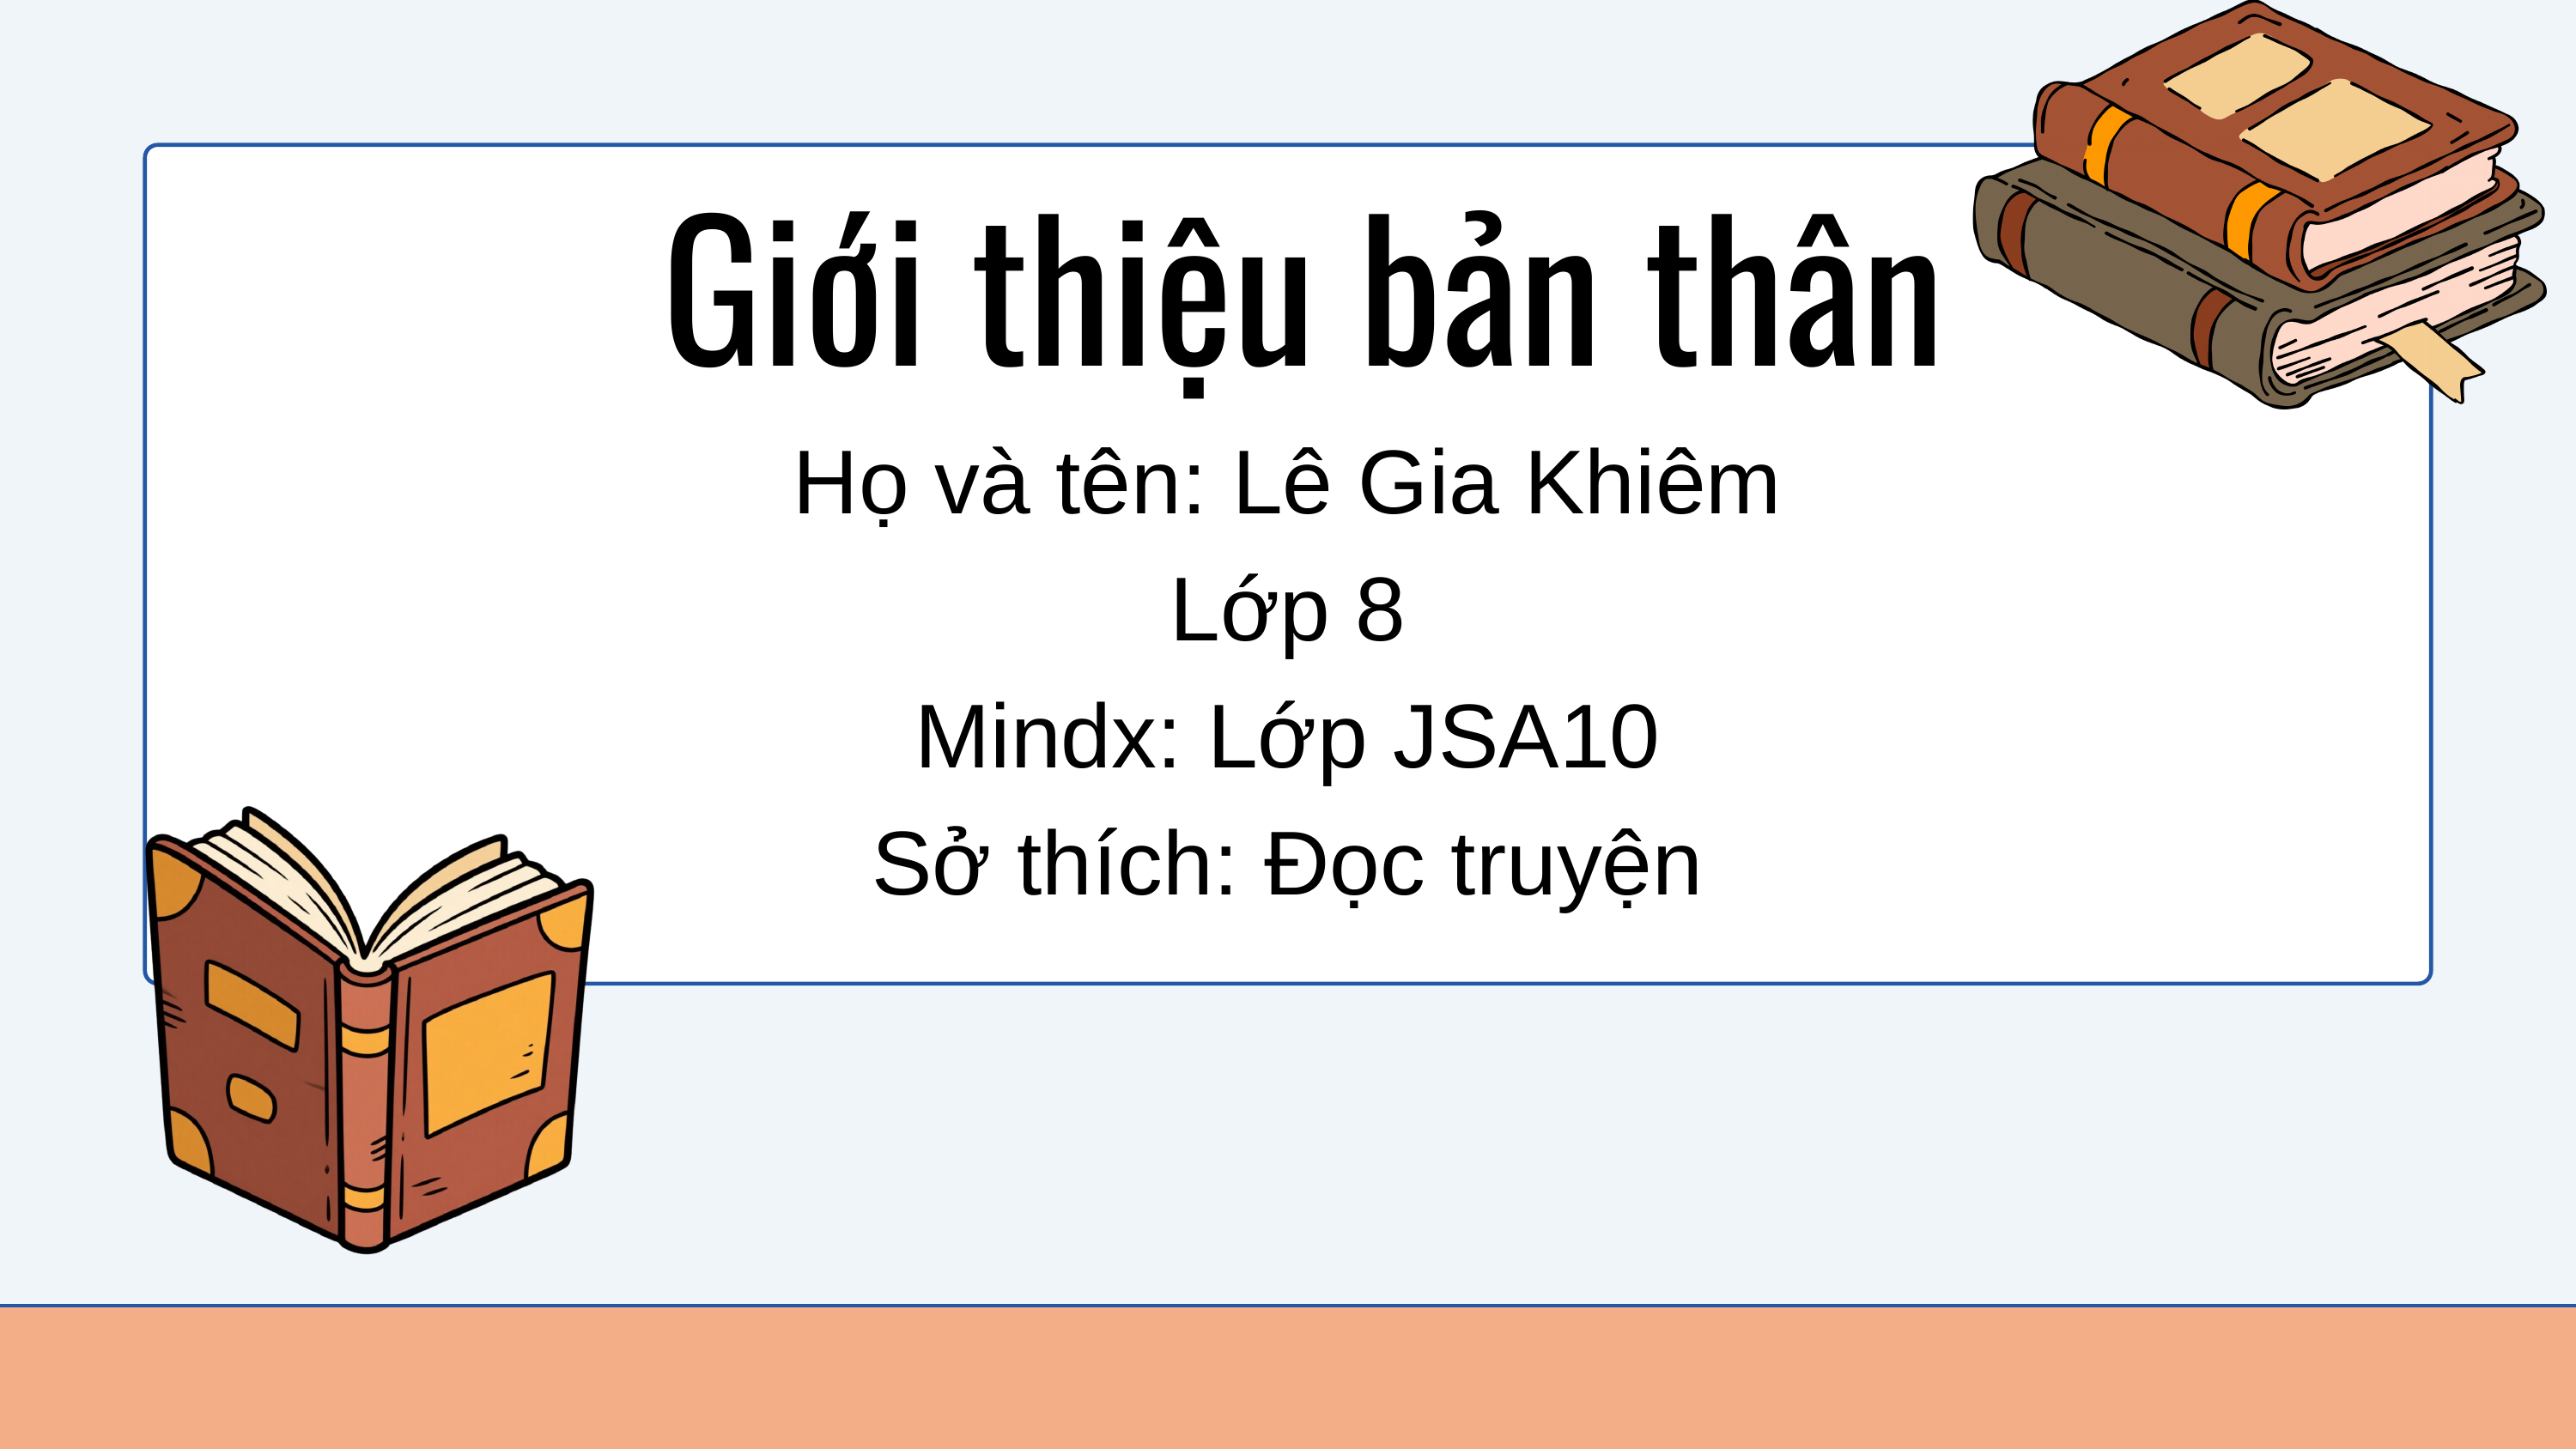

Giới thiệu bản thân
Họ và tên: Lê Gia Khiêm
Lớp 8
Mindx: Lớp JSA10
Sở thích: Đọc truyện